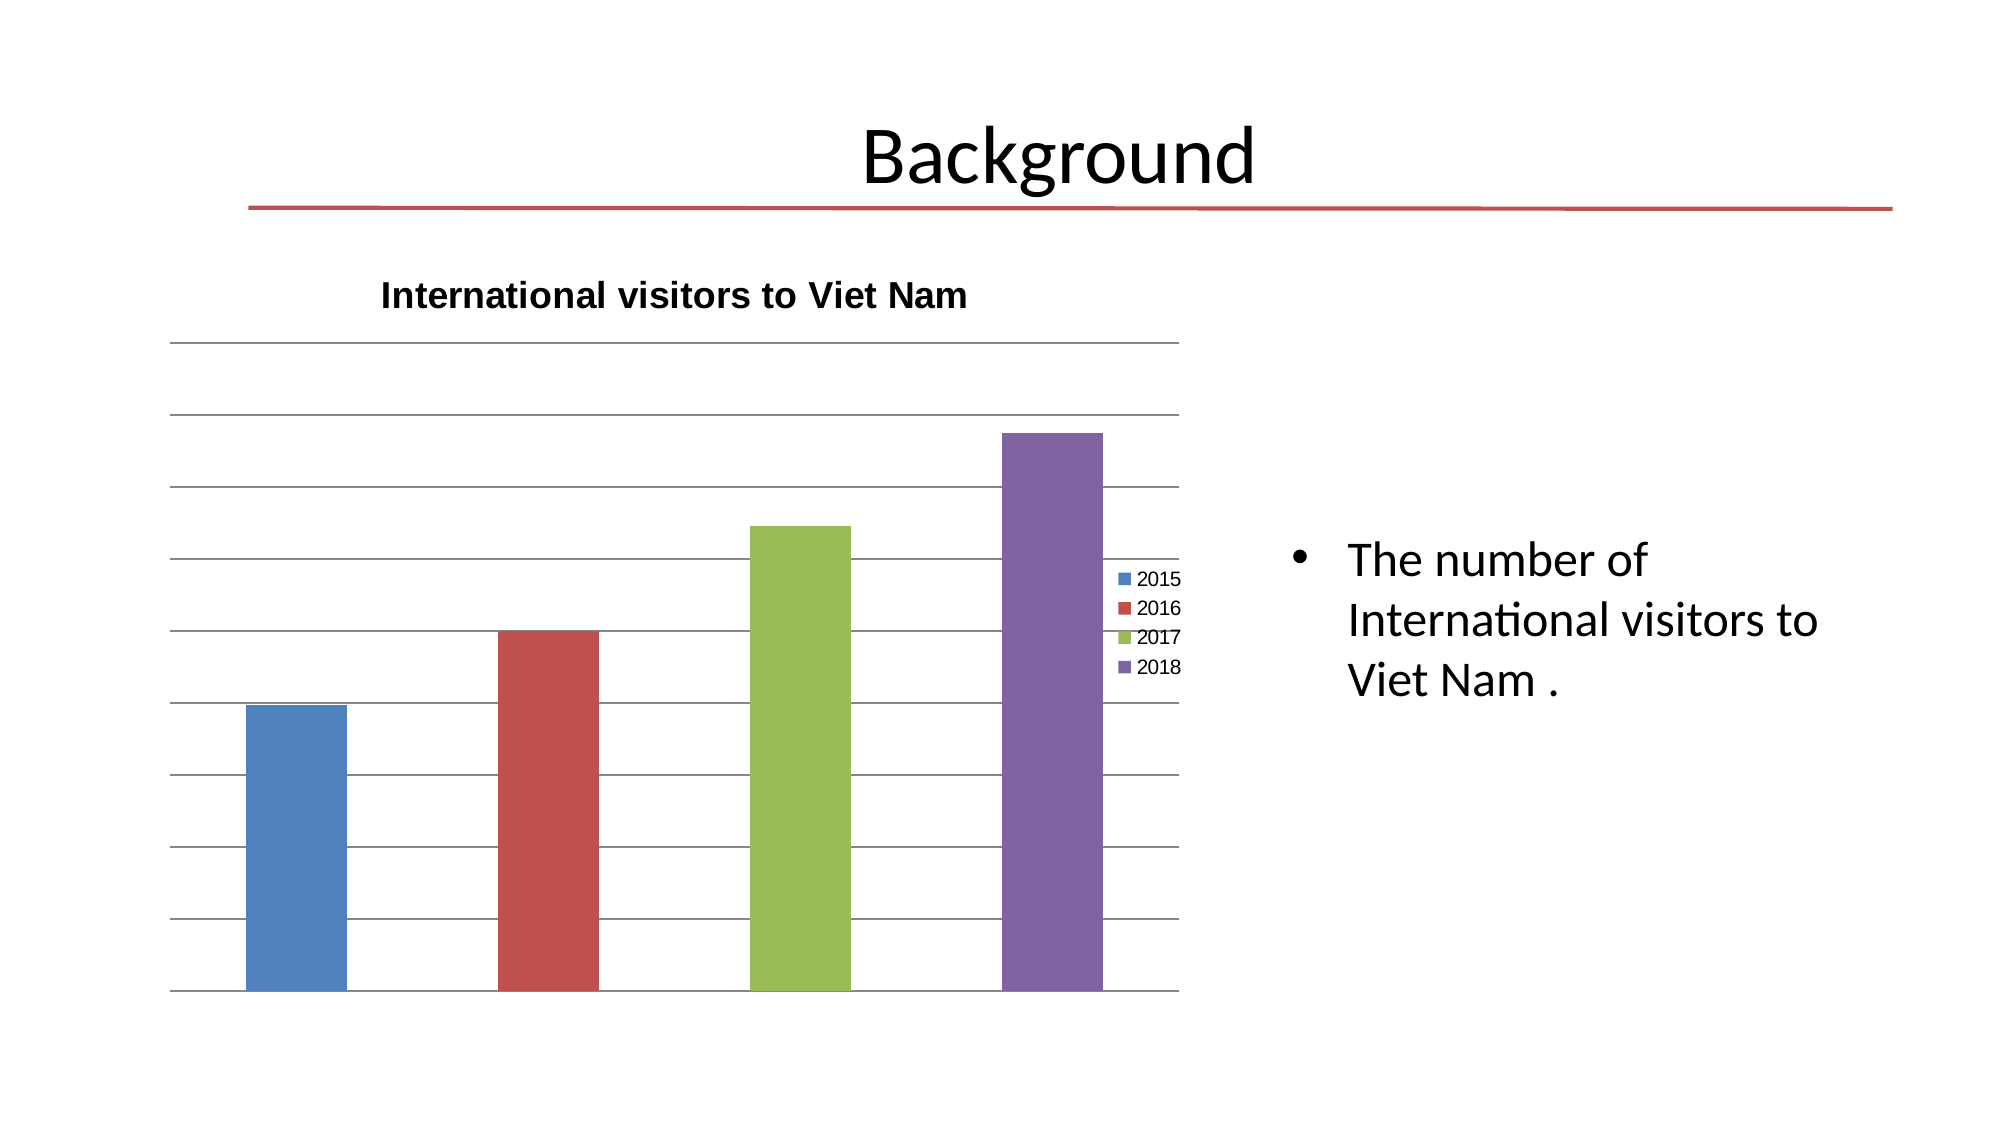

# Background

### Chart: International visitors to Viet Nam

| Category | arrivals |
|---|---|
| 2015 | 7943651.0 |
| 2016 | 10012735.0 |
| 2017 | 12922151.0 |
| 2018 | 15497791.0 |
The number of International visitors to Viet Nam .